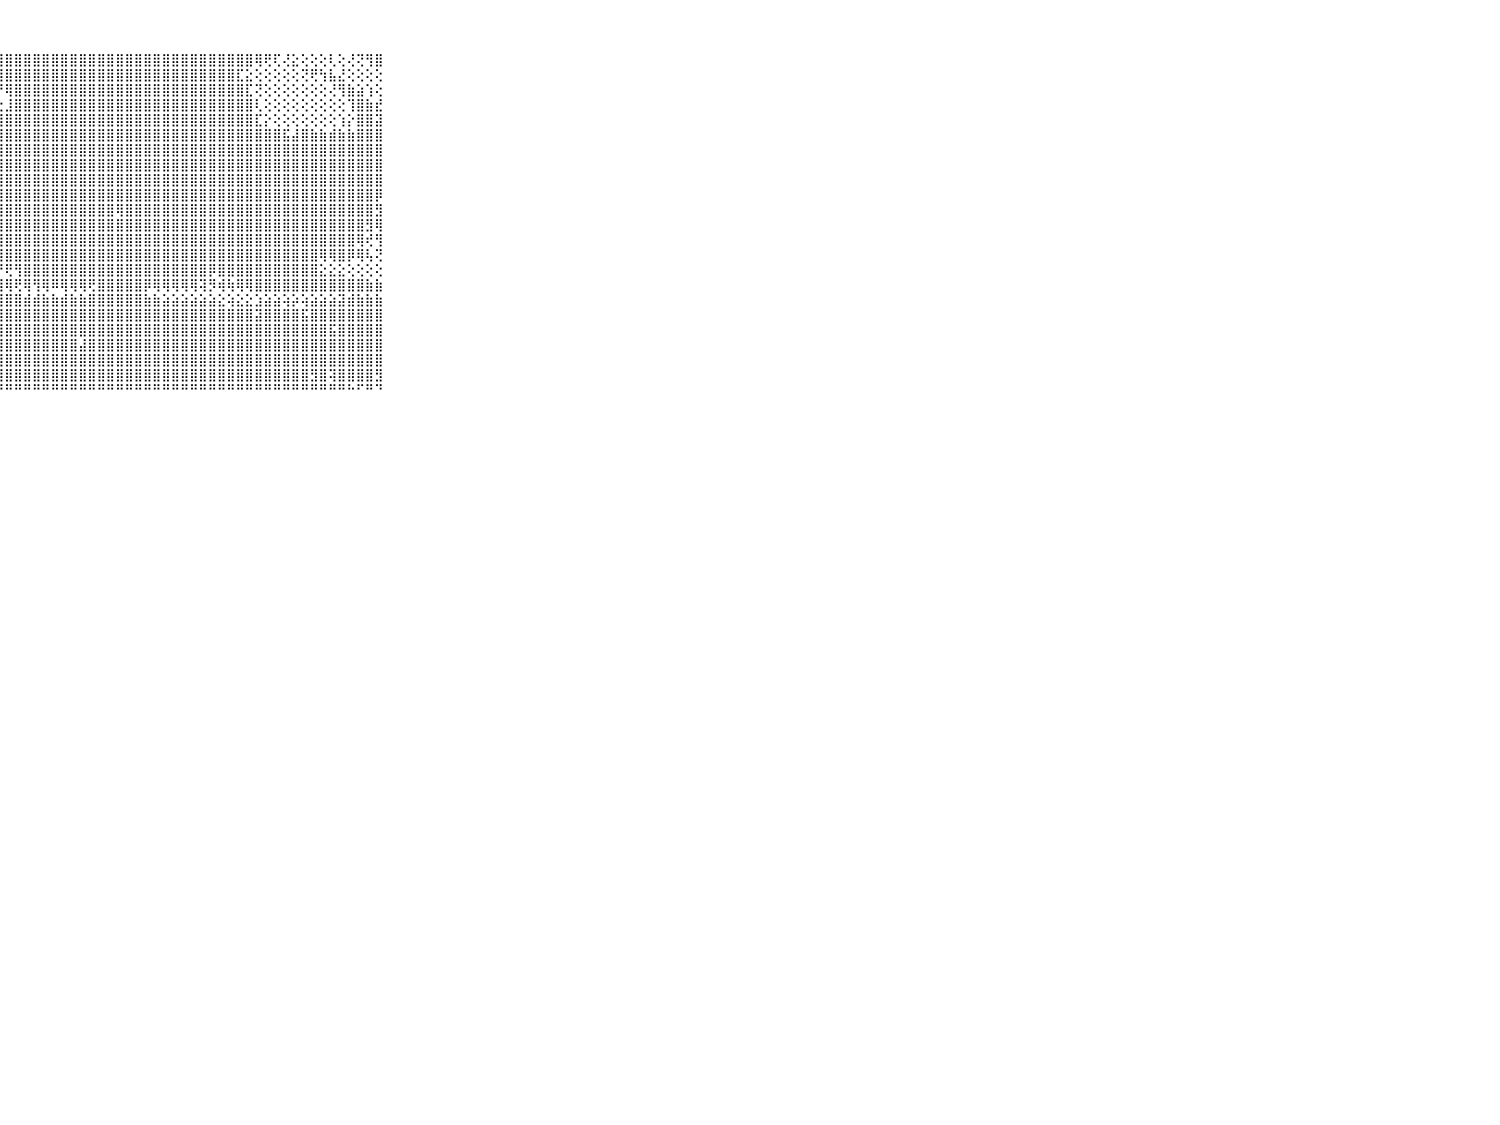

⠀⠀⠀⠀⠀⠀⠀⠀⠀⠀⠀⢸⣿⣿⣿⣿⣿⣿⣿⣻⣷⣷⣯⣟⣻⣿⣿⣿⣿⣿⣿⣿⣿⣿⣿⣿⣿⣿⣿⣿⣿⣿⣿⣿⣿⣿⣿⣿⣿⣿⣿⣿⣿⣿⣿⢿⢟⢏⢜⣕⢕⢕⢕⢇⢕⢜⢝⢻⣿⠀⠀⠀⠀⠀⠀⠀⠀⠀⠀⠀⠀
⠀⠀⠀⠀⠀⠀⠀⠀⠀⠀⠀⢸⣿⣿⣿⣿⣿⣿⣾⣯⣹⣕⣝⢯⣟⢝⢻⢿⣿⣿⣿⣿⣿⣿⣿⣿⣿⣿⣿⣿⣿⣿⣿⣿⣿⣿⣿⣿⣿⣿⣿⣿⣿⣏⣕⢕⢕⢕⢕⢕⢝⢟⢳⣧⣜⢕⢕⢕⢕⠀⠀⠀⠀⠀⠀⠀⠀⠀⠀⠀⠀
⠀⠀⠀⠀⠀⠀⠀⠀⠀⠀⠀⢸⣿⣿⣿⣿⣿⣵⣿⣿⣷⣿⡵⣵⣱⣝⣹⡝⢿⣿⣿⣿⣿⣿⣿⣿⣿⣿⣿⣿⣿⣿⣿⣿⣿⣿⣿⣿⣿⣿⣿⣿⣿⣿⣏⢝⢕⢕⢕⢕⢕⢕⢕⢜⢻⣷⣵⢱⢕⠀⠀⠀⠀⠀⠀⠀⠀⠀⠀⠀⠀
⠀⠀⠀⠀⠀⠀⠀⠀⠀⠀⠀⢸⣿⣿⣿⣿⣿⣿⣿⣿⣿⣿⣿⣟⣽⣮⣳⣕⣸⣿⣿⣿⣿⣿⣿⣿⣿⣿⣿⣿⣿⣿⣿⣿⣿⣿⣿⣿⣿⣿⣿⣿⣿⣿⣿⢇⢕⢕⢕⢕⢕⢕⢕⢕⢕⢹⣿⣷⣞⠀⠀⠀⠀⠀⠀⠀⠀⠀⠀⠀⠀
⠀⠀⠀⠀⠀⠀⠀⠀⠀⠀⠀⢸⣿⣿⣿⣿⣿⣿⣿⣿⣿⣿⣿⣿⣿⣿⣿⣿⣿⣿⣿⣿⣿⣿⣿⣿⣿⣿⣿⣿⣿⣿⣿⣿⣿⣿⣿⣿⣿⣿⣿⣿⣿⣿⣿⣏⡕⢕⢕⢕⢕⢕⢕⢕⢱⡕⣿⣿⣽⠀⠀⠀⠀⠀⠀⠀⠀⠀⠀⠀⠀
⠀⠀⠀⠀⠀⠀⠀⠀⠀⠀⠀⢸⣿⣿⣿⣿⣿⣿⣿⣿⣿⣿⣿⣿⣿⣿⣿⣿⣿⣿⣿⣿⣿⣿⣿⣿⣿⣿⣿⣿⣿⣿⣿⣿⣿⣿⣿⣿⣿⣿⣿⣿⣿⣿⣿⣿⣿⣿⣯⣼⣿⣷⣷⣾⣷⣷⣿⣿⣿⠀⠀⠀⠀⠀⠀⠀⠀⠀⠀⠀⠀
⠀⠀⠀⠀⠀⠀⠀⠀⠀⠀⠀⢸⣿⣿⣿⣿⣿⣿⣿⣿⣿⣿⣿⣿⣿⣿⣿⣿⣿⣿⣿⣿⣿⣿⣿⣿⣿⣿⣿⣿⣿⣿⣿⣿⣿⣿⣿⣿⣿⣿⣿⣿⣿⣿⣿⣿⣿⣿⣿⣿⣿⣿⣿⣿⣿⣿⣿⣿⣿⠀⠀⠀⠀⠀⠀⠀⠀⠀⠀⠀⠀
⠀⠀⠀⠀⠀⠀⠀⠀⠀⠀⠀⢺⣿⣿⣿⣿⣿⣿⣿⣿⣿⣿⣿⣿⣿⣿⣿⣿⣿⣿⣿⣿⣿⣿⣿⣿⣿⣿⣿⣿⣿⣿⣿⣿⣿⣿⣿⣿⣿⣿⣿⣿⣿⣿⣿⣿⣿⣿⣿⣿⣿⣿⣿⣿⣿⣿⣿⣿⣿⠀⠀⠀⠀⠀⠀⠀⠀⠀⠀⠀⠀
⠀⠀⠀⠀⠀⠀⠀⠀⠀⠀⠀⢸⣿⣿⣿⣯⢿⣿⣿⣿⣿⣿⣿⣿⣿⣿⣿⣿⣿⣿⣿⣿⣿⣿⣿⣿⣿⣿⣿⣿⣿⣿⣿⣿⣿⣿⣿⣿⣿⣿⣿⣿⣿⣿⣿⣿⣿⣿⣿⣿⣿⣿⣿⣿⣿⣿⣿⣿⣿⠀⠀⠀⠀⠀⠀⠀⠀⠀⠀⠀⠀
⠀⠀⠀⠀⠀⠀⠀⠀⠀⠀⠀⢸⣿⣿⣿⣿⡻⣿⣿⣿⣿⣿⣿⣿⣿⣿⣿⣿⣿⣿⣿⣿⣿⣿⣿⣿⣿⣿⣿⣿⣿⣿⣿⣿⣿⣿⣿⣿⣿⣿⣿⣿⣿⣿⣿⣿⣿⣿⣿⣿⣿⣿⣿⣿⣿⣿⣿⣿⡿⠀⠀⠀⠀⠀⠀⠀⠀⠀⠀⠀⠀
⠀⠀⠀⠀⠀⠀⠀⠀⠀⠀⠀⢸⣿⣿⣿⣿⣿⣿⣿⣿⣿⣿⣿⣿⣿⣿⣿⣿⣿⣿⣿⣿⣿⣿⣿⣿⣿⣿⣿⣿⢿⣿⣿⣿⣿⣿⣿⣿⣿⣿⣿⣿⣿⣿⣿⣿⣿⣿⣿⣿⣿⣿⣿⣿⣿⣿⣿⣿⣻⠀⠀⠀⠀⠀⠀⠀⠀⠀⠀⠀⠀
⠀⠀⠀⠀⠀⠀⠀⠀⠀⠀⠀⢺⣿⣿⣿⣿⣿⣿⣿⣿⣿⣿⣿⣿⣿⣿⣿⣿⣿⣿⣿⣿⣿⣿⣿⣿⣿⣿⣿⣿⣿⣿⣿⣿⣿⣿⣿⣿⣿⣿⣿⣿⣿⣿⣿⣿⣿⣿⣿⣿⣿⣿⣿⣿⣿⣿⣿⣻⢿⠀⠀⠀⠀⠀⠀⠀⠀⠀⠀⠀⠀
⠀⠀⠀⠀⠀⠀⠀⠀⠀⠀⠀⢸⣿⣿⣿⣿⣿⣿⣿⣿⣿⣿⣿⣿⣿⣿⣿⣿⣿⣿⣿⣿⣿⣿⣿⣿⣿⣿⣿⣿⣿⣿⣿⣿⣿⣿⣿⣿⣿⣿⣿⣿⣿⣿⣿⣿⣿⣿⣿⣿⣿⣿⣿⣿⣿⣿⢿⢞⢻⠀⠀⠀⠀⠀⠀⠀⠀⠀⠀⠀⠀
⠀⠀⠀⠀⠀⠀⠀⠀⠀⠀⠀⢻⣿⣿⣿⣿⣿⣿⣿⣿⣿⣿⣿⣿⣿⣿⣿⣿⣿⣿⣿⣿⣿⣿⣿⣿⣿⣿⣿⣿⣿⣿⣿⣿⣿⣿⣿⣿⣿⣿⣿⣿⣿⣿⣿⣿⣿⣿⣿⣿⣿⣿⢿⢿⣿⡿⢿⢧⢝⠀⠀⠀⠀⠀⠀⠀⠀⠀⠀⠀⠀
⠀⠀⠀⠀⠀⠀⠀⠀⠀⠀⠀⢸⣿⣿⣿⣿⣿⣿⣿⣿⣿⡿⢿⣿⣿⣽⣟⡟⢟⢻⣿⣿⣿⣿⣿⣿⣿⣿⣿⣿⣿⣿⣿⣿⣿⣿⣿⣿⣿⣿⡿⣿⣿⣿⣿⣿⣿⣿⣿⣿⣿⣿⣕⣕⣕⢕⢕⢕⢕⠀⠀⠀⠀⠀⠀⠀⠀⠀⠀⠀⠀
⠀⠀⠀⠀⠀⠀⠀⠀⠀⠀⠀⢜⣟⣟⣟⣟⣟⣟⣟⣟⣟⢟⢟⢟⢟⢟⢟⢻⢿⢟⢿⢻⢿⠿⢿⢿⢿⢟⣿⣿⣿⣿⣿⡿⢿⢿⢿⢿⢿⢽⡻⢾⢷⢿⢿⣿⣿⣿⣿⣿⣿⣿⣿⣿⣿⣿⣿⣷⣷⠀⠀⠀⠀⠀⠀⠀⠀⠀⠀⠀⠀
⠀⠀⠀⠀⠀⠀⠀⠀⠀⠀⠀⢸⣿⣿⣿⣿⣿⣿⣿⣿⣿⣿⣿⣿⣿⣿⣿⣿⣿⣿⣾⣾⣷⣷⣾⣷⣷⣿⣿⣿⣿⣿⣿⣷⣷⣵⣵⣵⣵⣵⣵⣕⢵⣕⣕⣱⣵⣵⢵⡵⢵⣵⣵⣵⣽⣾⣷⣷⣷⠀⠀⠀⠀⠀⠀⠀⠀⠀⠀⠀⠀
⠀⠀⠀⠀⠀⠀⠀⠀⠀⠀⠀⢸⣿⣿⣿⣿⣿⣿⣿⣿⣿⣿⣿⣿⣿⣿⣿⣿⣿⣿⣿⣿⣿⣿⣿⣿⣿⣿⣿⣿⣿⣿⣿⣿⣿⣿⣿⣿⣿⣿⣿⣿⣿⣿⣿⣽⣿⣿⣿⣿⣯⣿⣿⣿⣿⣿⣿⣿⣿⠀⠀⠀⠀⠀⠀⠀⠀⠀⠀⠀⠀
⠀⠀⠀⠀⠀⠀⠀⠀⠀⠀⠀⢸⣿⣿⣿⣿⣿⣿⣿⣿⣿⣿⣿⣿⣿⣿⣿⣿⣿⣿⣿⣿⣿⣿⣿⣿⣿⣿⣿⣿⣿⣿⣿⣿⣿⣿⣿⣿⣿⣿⣿⣿⣿⣿⣿⣿⣿⣿⣿⣿⣿⣿⣿⣯⣿⣿⣿⣿⣿⠀⠀⠀⠀⠀⠀⠀⠀⠀⠀⠀⠀
⠀⠀⠀⠀⠀⠀⠀⠀⠀⠀⠀⢸⣿⣿⣿⣿⣿⣿⣿⣿⣿⣿⣿⣿⣿⣿⣿⣿⣿⣿⣿⣿⣿⣿⣿⣿⣼⣿⣿⣿⣿⣿⣿⣿⣿⣿⣿⣿⣿⣿⣿⣿⣿⣿⣿⣿⣿⣿⣿⣿⣿⣿⣿⣿⣿⣿⣿⣿⣿⠀⠀⠀⠀⠀⠀⠀⠀⠀⠀⠀⠀
⠀⠀⠀⠀⠀⠀⠀⠀⠀⠀⠀⢸⣿⣿⣿⣿⣿⣿⣿⣿⣿⣯⣿⣿⣿⣿⣿⣿⣿⣿⣿⣿⣿⣿⣿⣿⣿⣿⣿⣿⣿⣿⣿⣿⣿⣿⣿⣿⣿⣿⣿⣿⣿⣿⣿⣿⣿⣿⣿⣿⣿⣿⣿⣿⣿⣿⣿⣿⣿⠀⠀⠀⠀⠀⠀⠀⠀⠀⠀⠀⠀
⠀⠀⠀⠀⠀⠀⠀⠀⠀⠀⠀⢸⣿⣿⣿⣿⣿⣿⣿⣿⣿⣿⣿⣿⣿⣿⡿⣿⣿⣿⣿⣿⣿⣿⣿⣿⣿⣿⣿⣿⣿⣿⣿⣿⣿⣿⣿⣿⣿⣿⣿⣿⣿⣿⣿⣿⣿⣿⣿⣿⣿⣻⣿⢽⣿⣿⣿⣿⣻⠀⠀⠀⠀⠀⠀⠀⠀⠀⠀⠀⠀
⠀⠀⠀⠀⠀⠀⠀⠀⠀⠀⠀⠘⠛⠛⠛⠛⠛⠛⠛⠛⠛⠛⠛⠛⠛⠛⠛⠛⠛⠛⠛⠛⠛⠛⠛⠛⠛⠛⠛⠛⠛⠛⠛⠛⠛⠛⠛⠛⠛⠛⠛⠛⠛⠛⠛⠛⠛⠛⠛⠛⠛⠛⠛⠛⠛⠓⠋⠛⠙⠀⠀⠀⠀⠀⠀⠀⠀⠀⠀⠀⠀